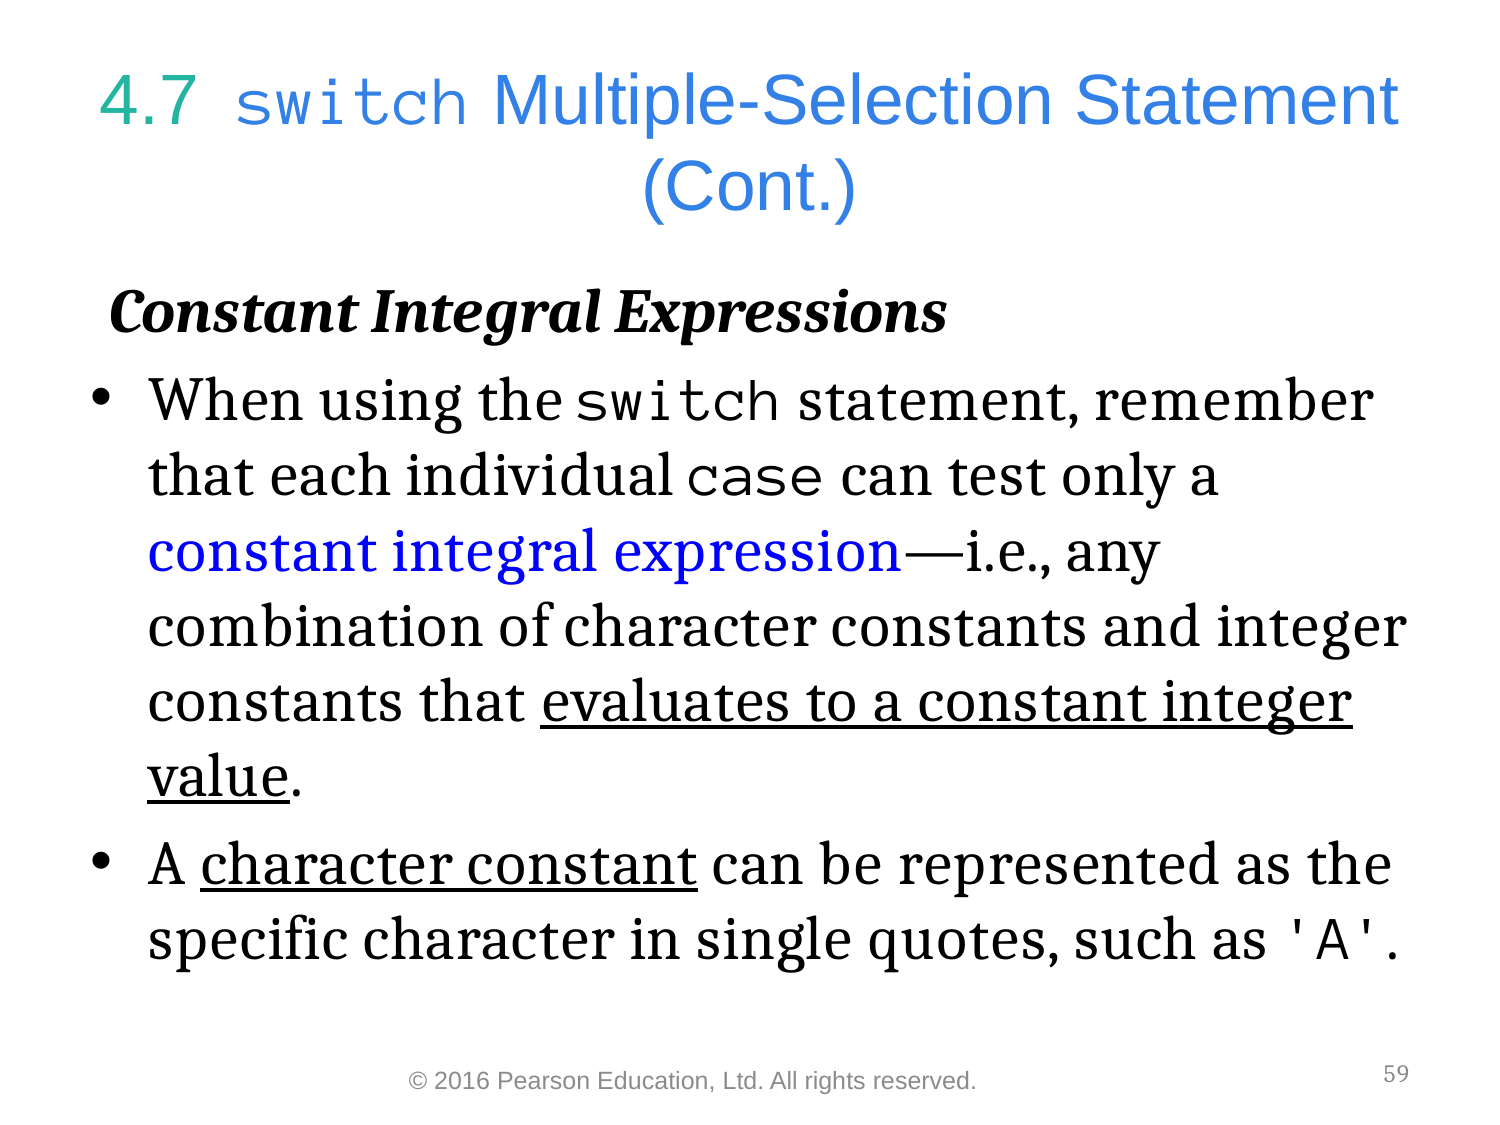

# 4.7  switch Multiple-Selection Statement (Cont.)
Constant Integral Expressions
When using the switch statement, remember that each individual case can test only a constant integral expression—i.e., any combination of character constants and integer constants that evaluates to a constant integer value.
A character constant can be represented as the specific character in single quotes, such as 'A'.
59
© 2016 Pearson Education, Ltd. All rights reserved.